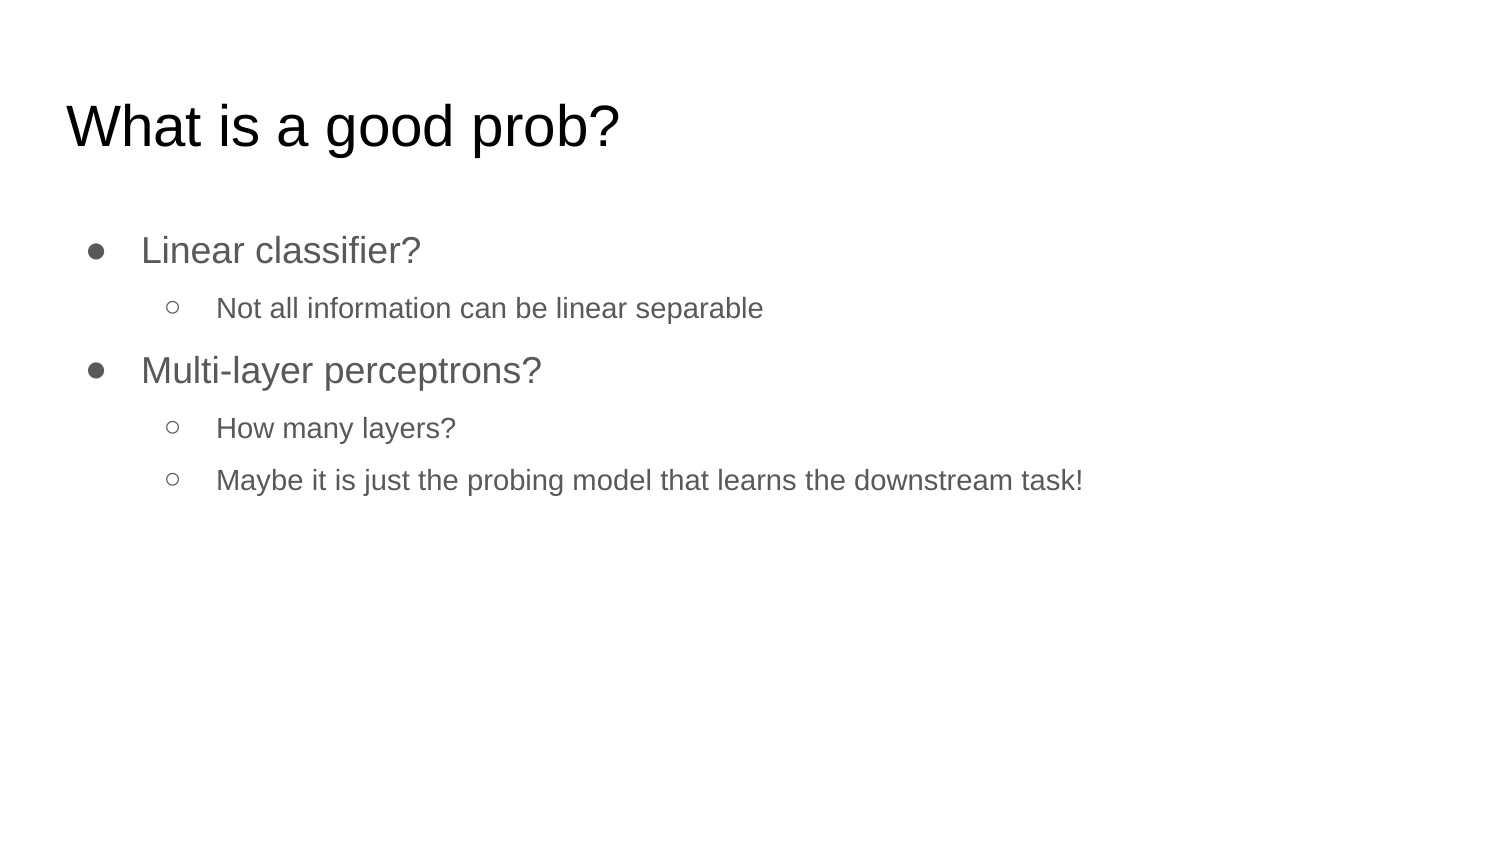

# What is a good prob?
Linear classifier?
Not all information can be linear separable
Multi-layer perceptrons?
How many layers?
Maybe it is just the probing model that learns the downstream task!